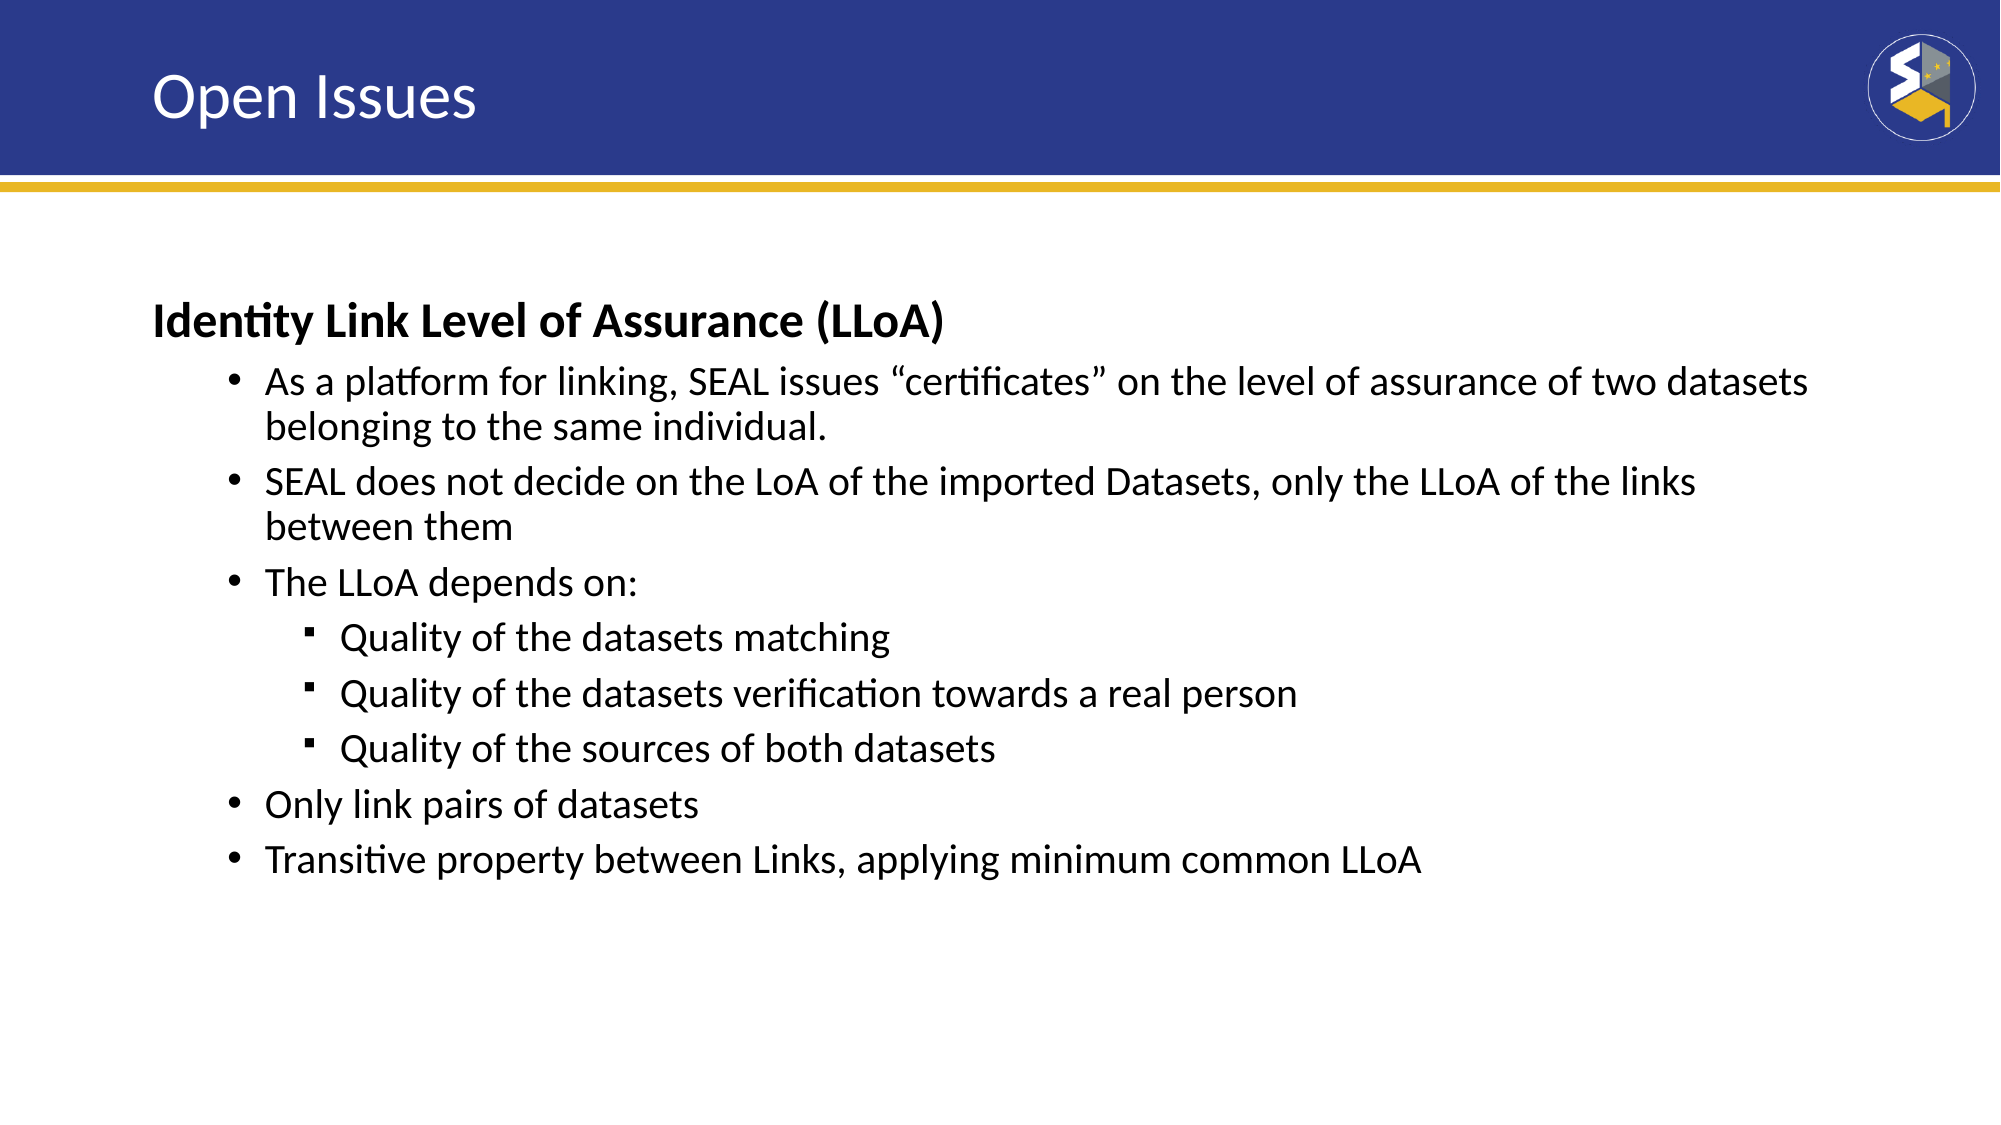

# Open Issues
Identity Link Level of Assurance (LLoA)
As a platform for linking, SEAL issues “certificates” on the level of assurance of two datasets belonging to the same individual.
SEAL does not decide on the LoA of the imported Datasets, only the LLoA of the links between them
The LLoA depends on:
Quality of the datasets matching
Quality of the datasets verification towards a real person
Quality of the sources of both datasets
Only link pairs of datasets
Transitive property between Links, applying minimum common LLoA